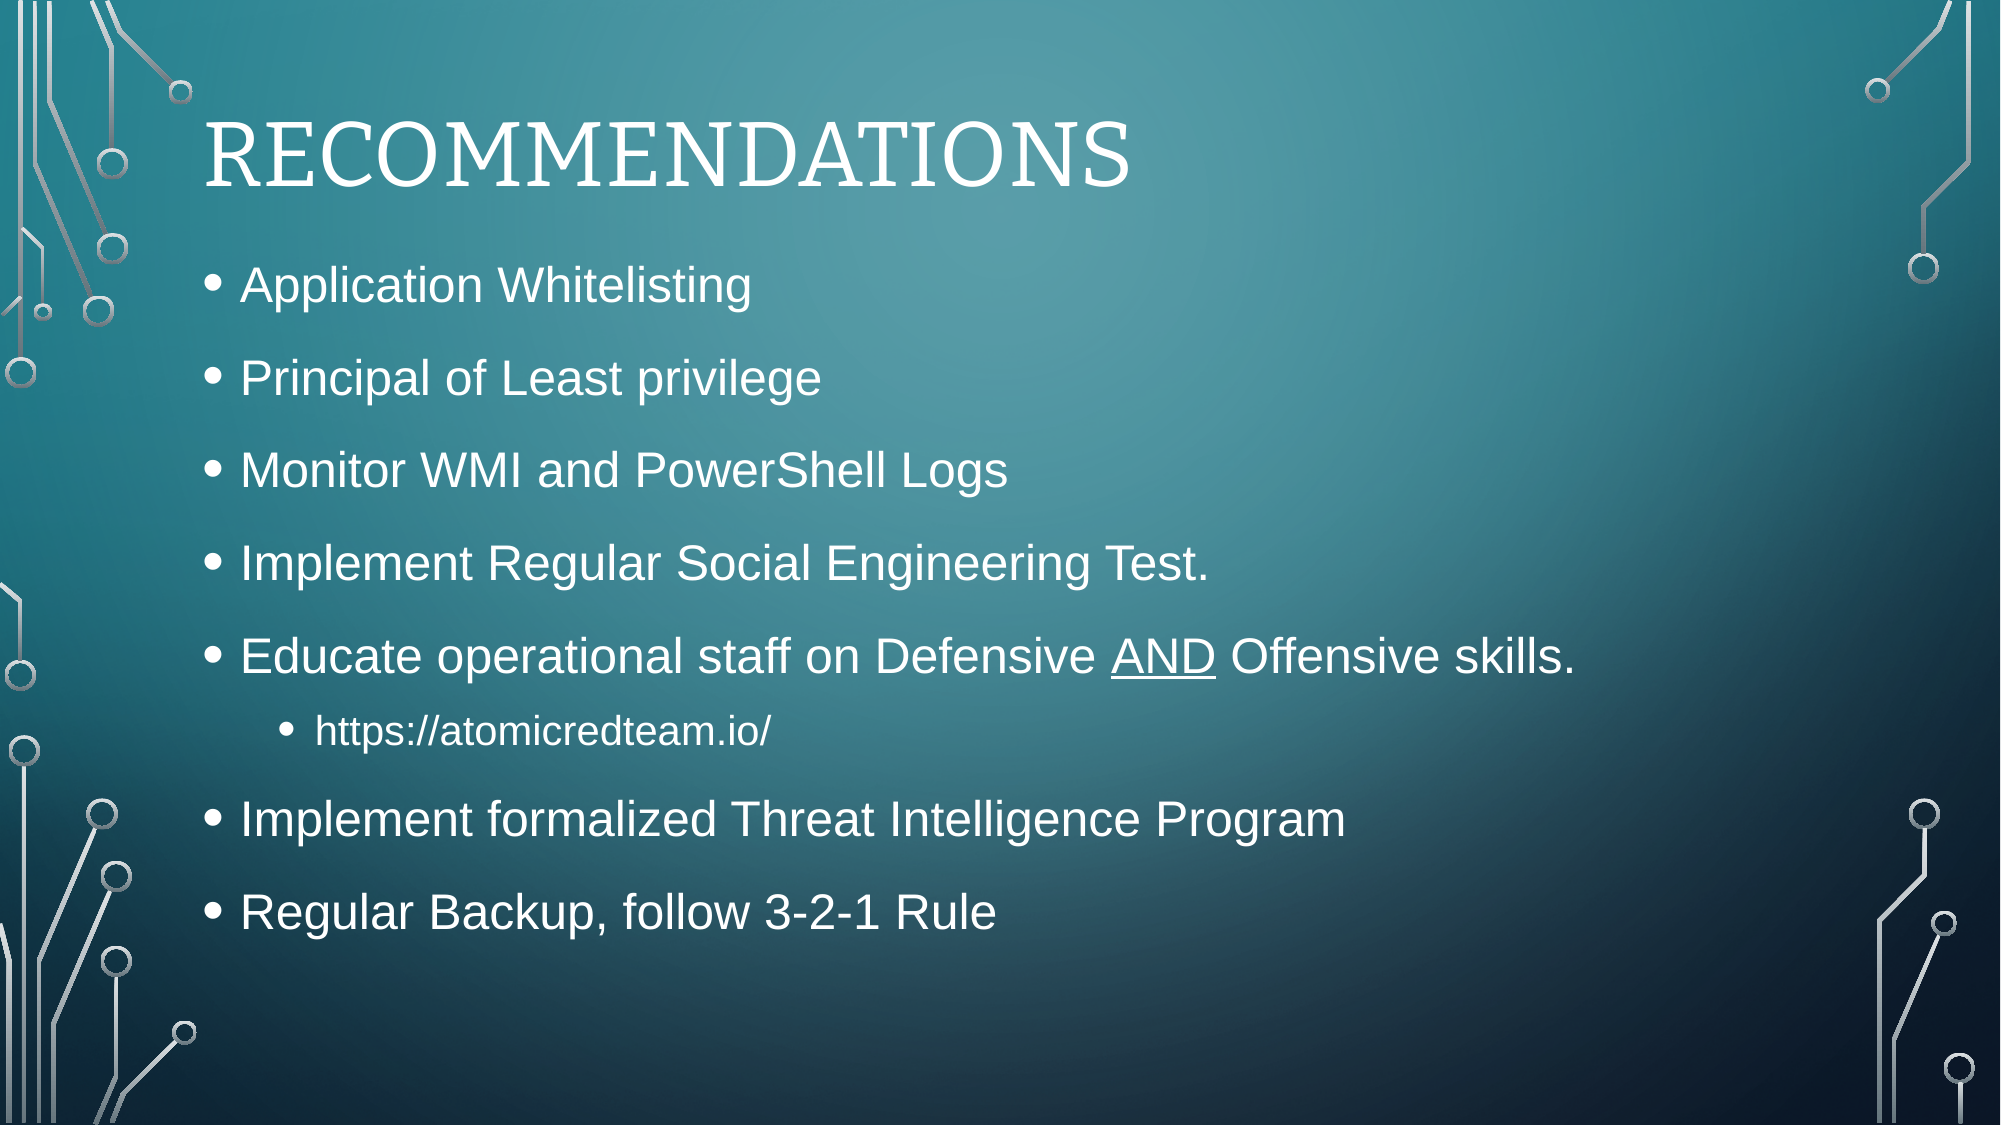

# RECOMMENDATIONs
Application Whitelisting
Principal of Least privilege
Monitor WMI and PowerShell Logs
Implement Regular Social Engineering Test.
Educate operational staff on Defensive AND Offensive skills.
https://atomicredteam.io/
Implement formalized Threat Intelligence Program
Regular Backup, follow 3-2-1 Rule